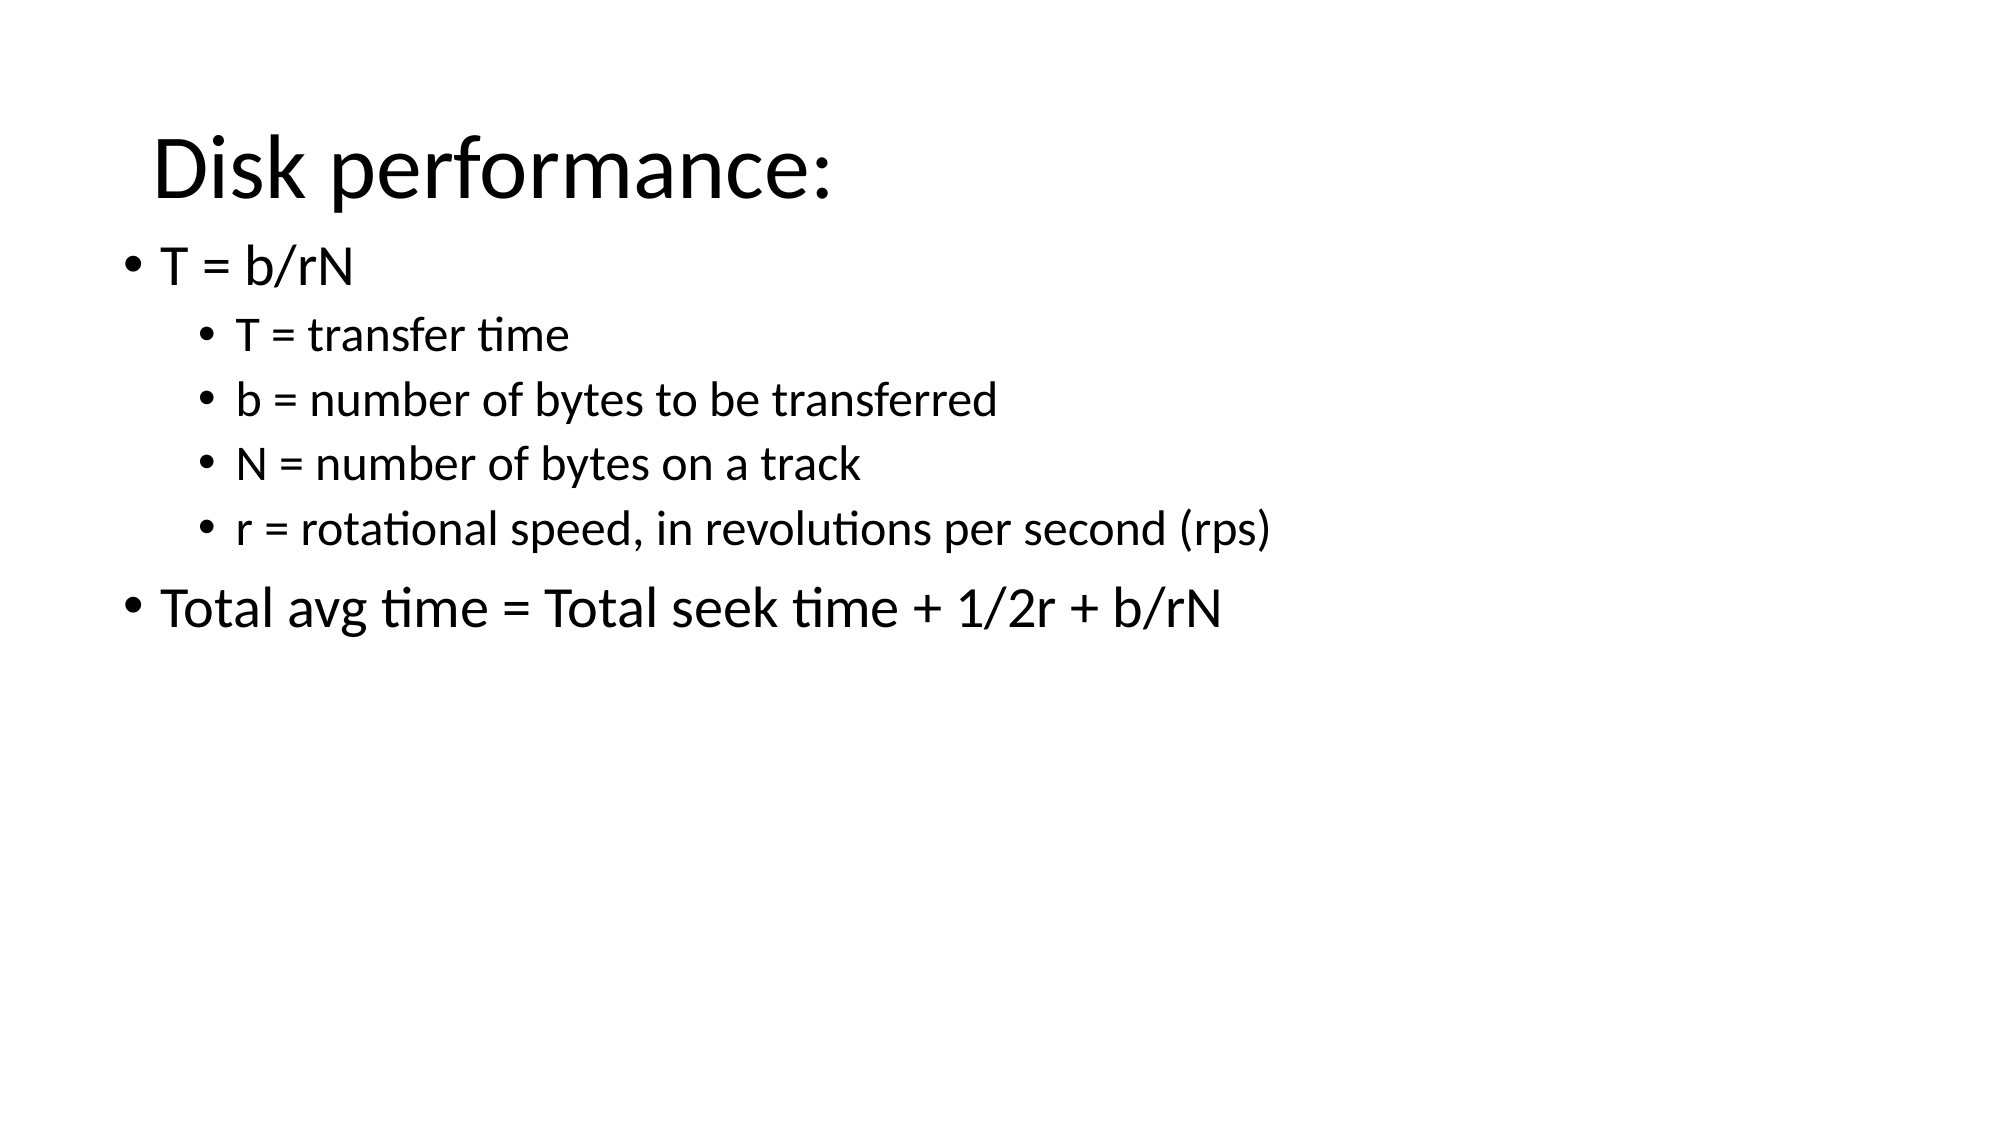

# Disk performance:
T = b/rN
T = transfer time
b = number of bytes to be transferred
N = number of bytes on a track
r = rotational speed, in revolutions per second (rps)
Total avg time = Total seek time + 1/2r + b/rN